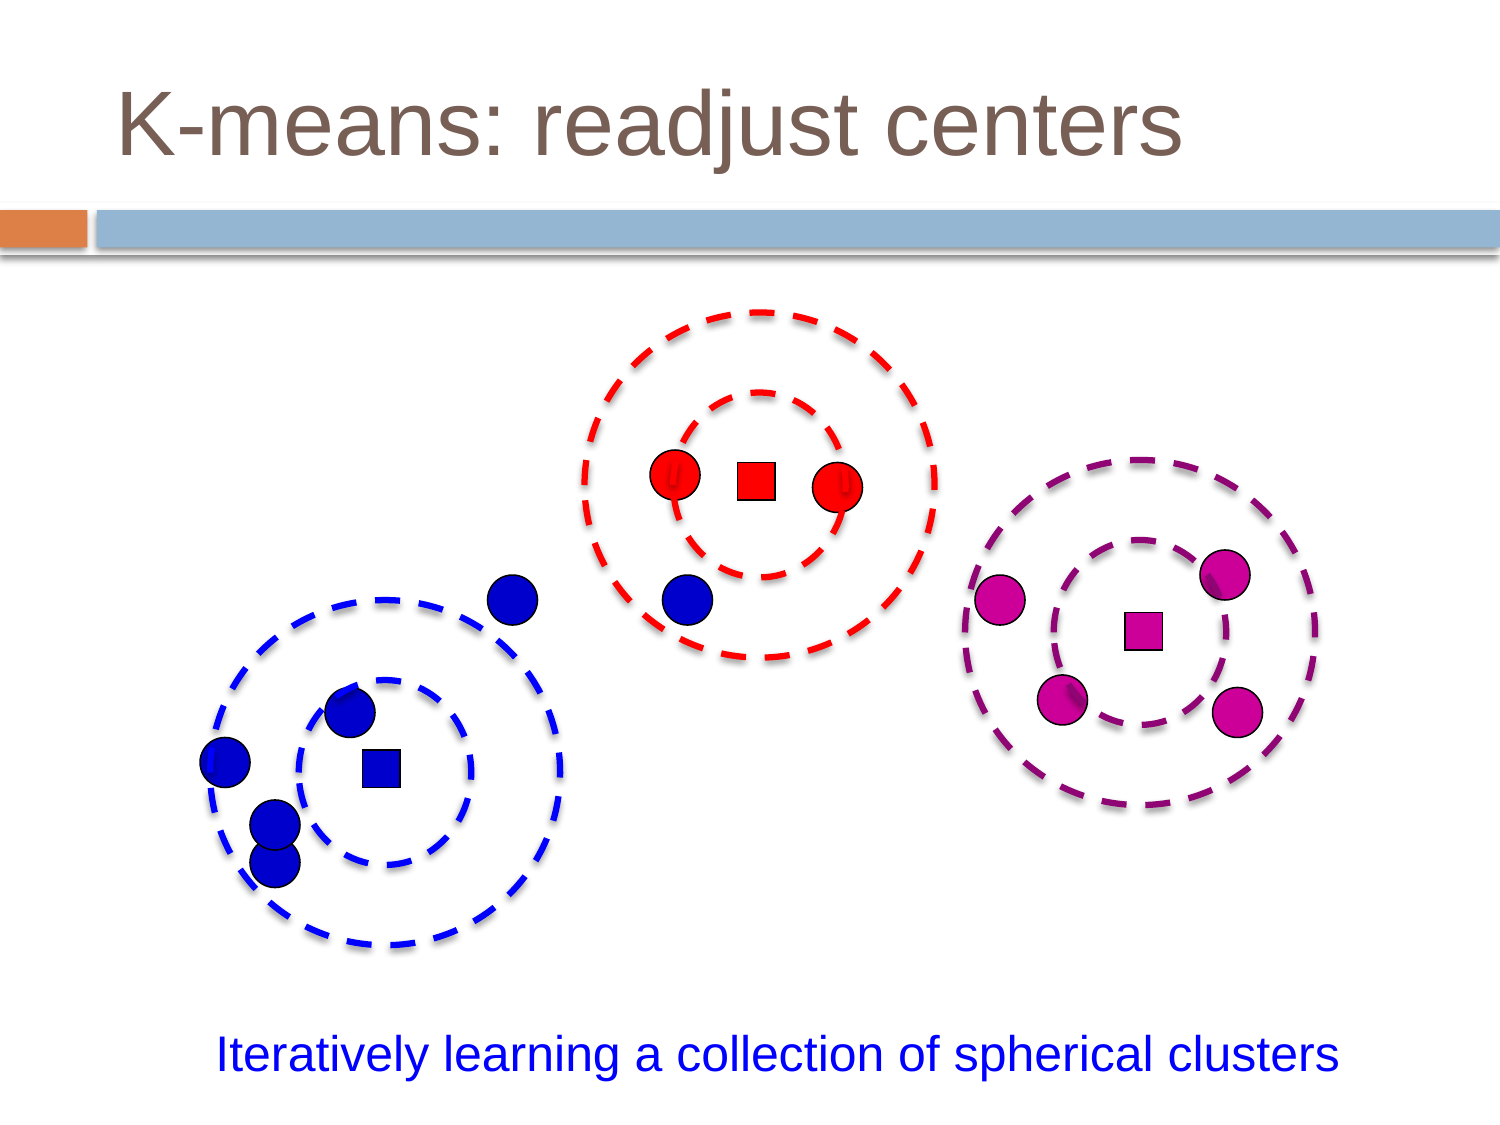

# K-means: readjust centers

Iteratively learning a collection of spherical clusters